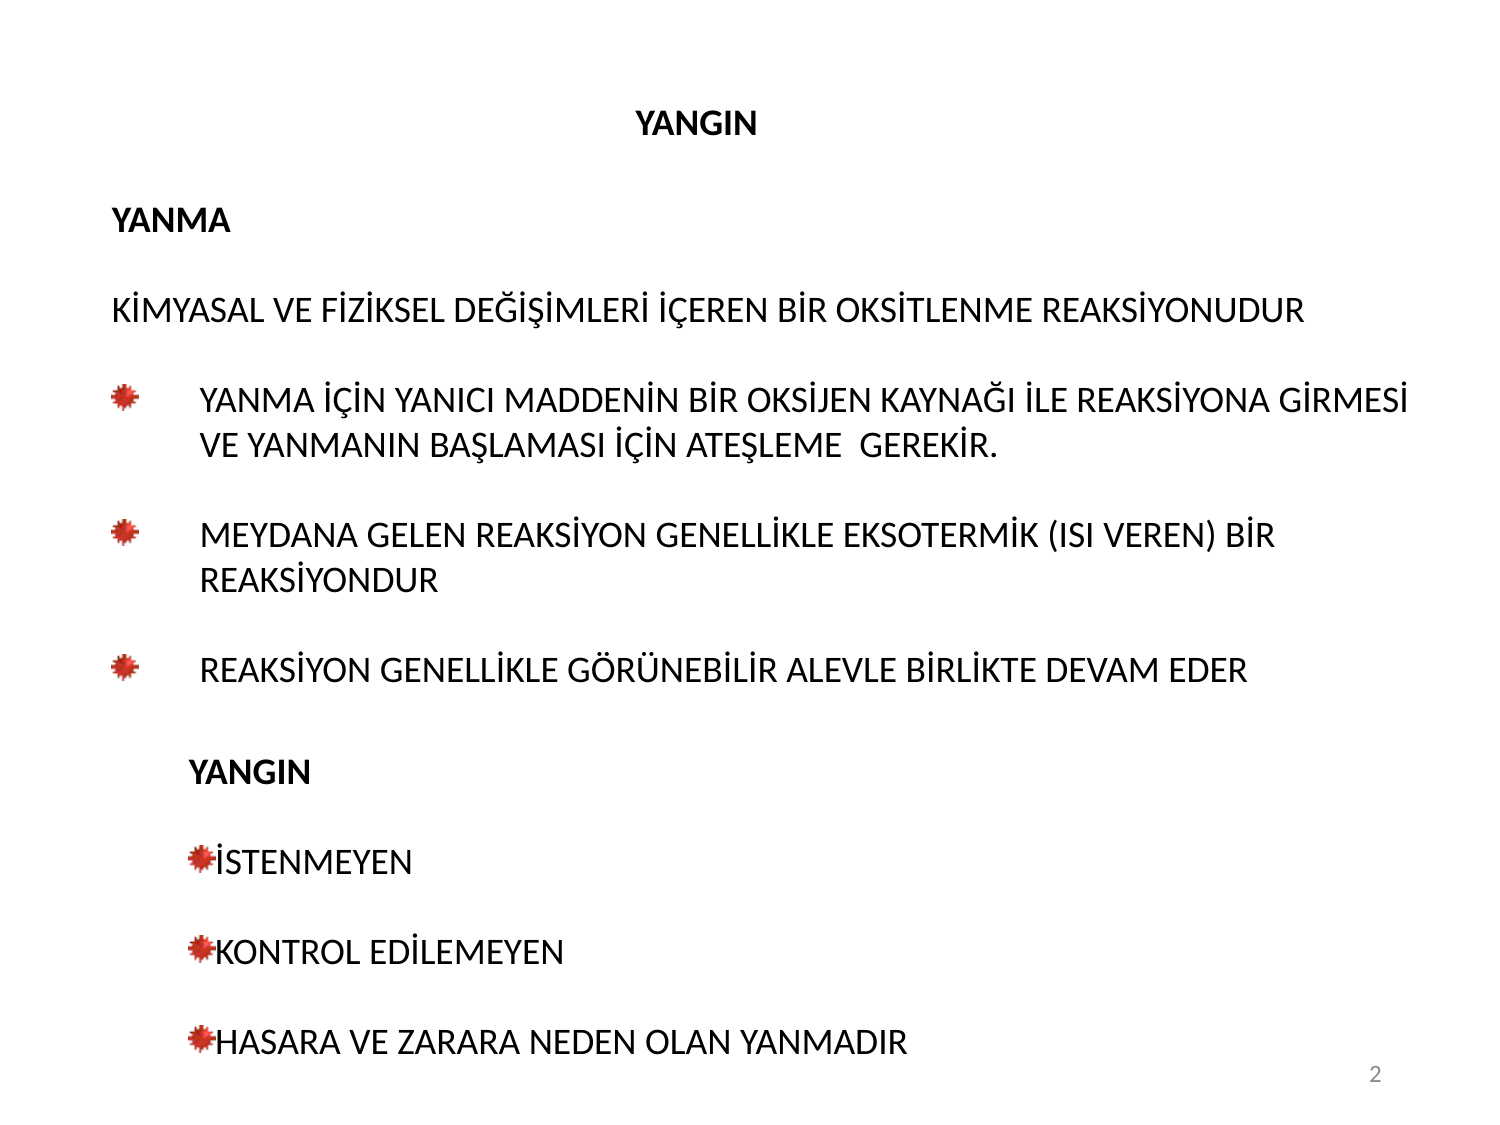

YANGIN
YANMA

KİMYASAL VE FİZİKSEL DEĞİŞİMLERİ İÇEREN BİR OKSİTLENME REAKSİYONUDUR

YANMA İÇİN YANICI MADDENİN BİR OKSİJEN KAYNAĞI İLE REAKSİYONA GİRMESİ VE YANMANIN BAŞLAMASI İÇİN ATEŞLEME  GEREKİR.

MEYDANA GELEN REAKSİYON GENELLİKLE EKSOTERMİK (ISI VEREN) BİR REAKSİYONDUR

REAKSİYON GENELLİKLE GÖRÜNEBİLİR ALEVLE BİRLİKTE DEVAM EDER
YANGIN

İSTENMEYEN

KONTROL EDİLEMEYEN

HASARA VE ZARARA NEDEN OLAN YANMADIR
2